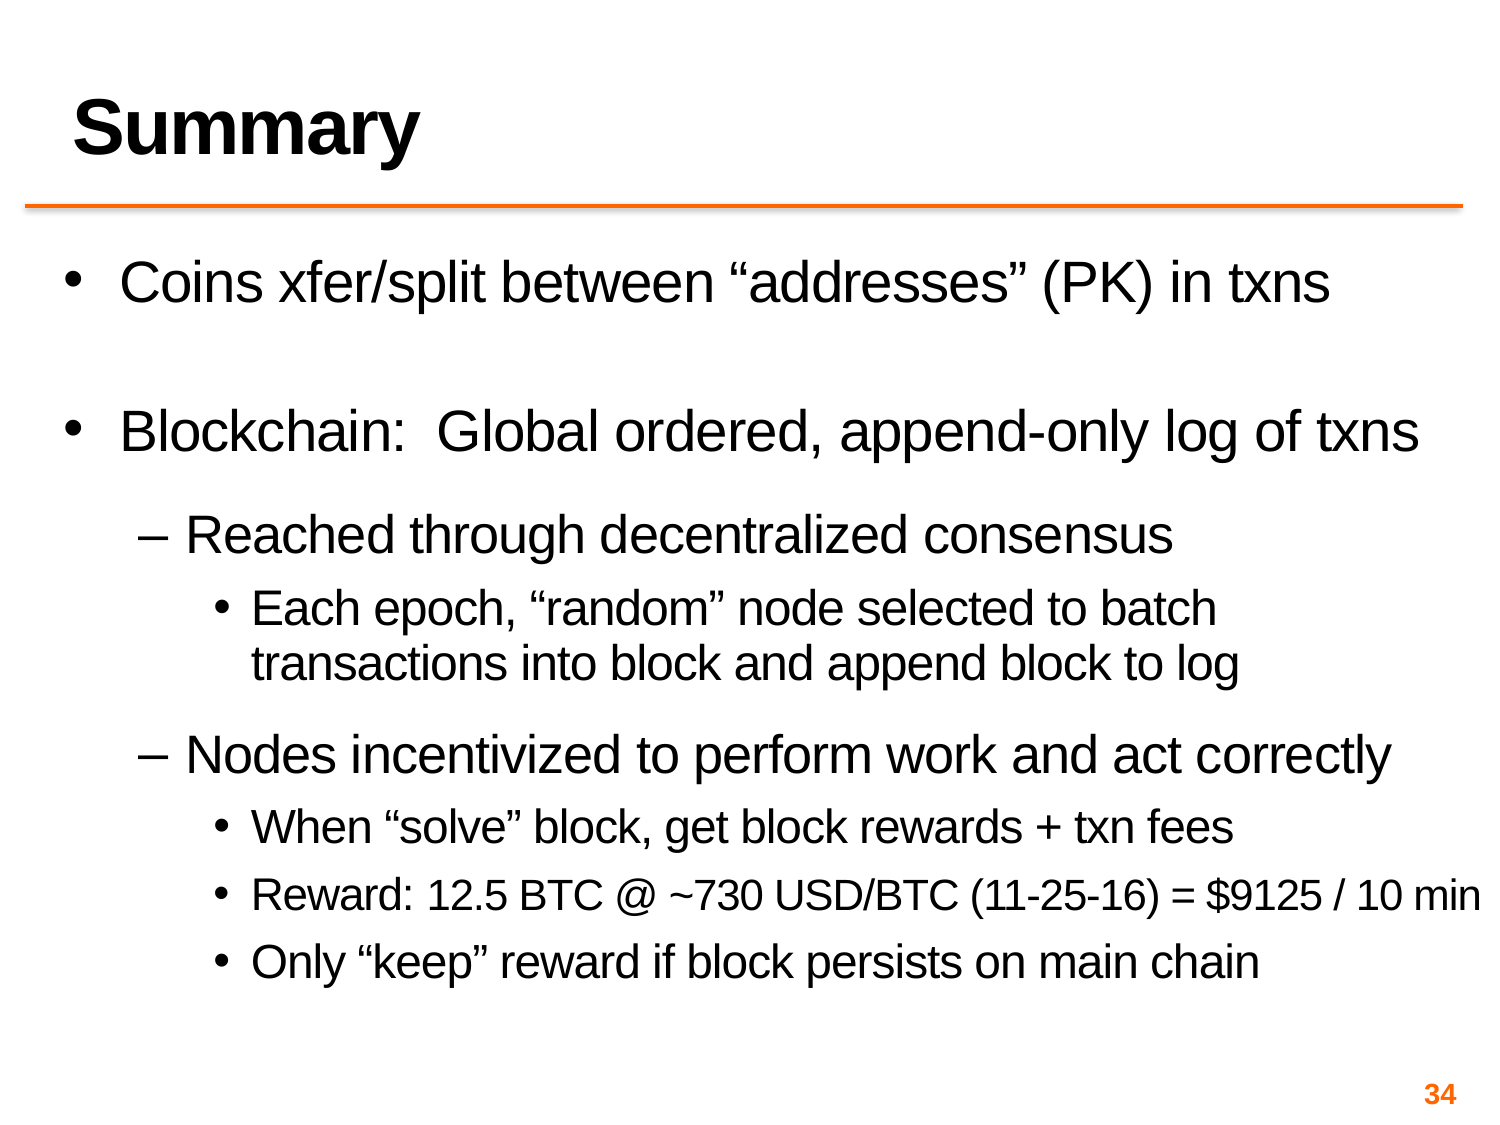

# Summary
Coins xfer/split between “addresses” (PK) in txns
Blockchain:  Global ordered, append-only log of txns
Reached through decentralized consensus
Each epoch, “random” node selected to batch  transactions into block and append block to log
Nodes incentivized to perform work and act correctly
When “solve” block, get block rewards + txn fees
Reward: 12.5 BTC @ ~730 USD/BTC (11-25-16) = $9125 / 10 min
Only “keep” reward if block persists on main chain

34